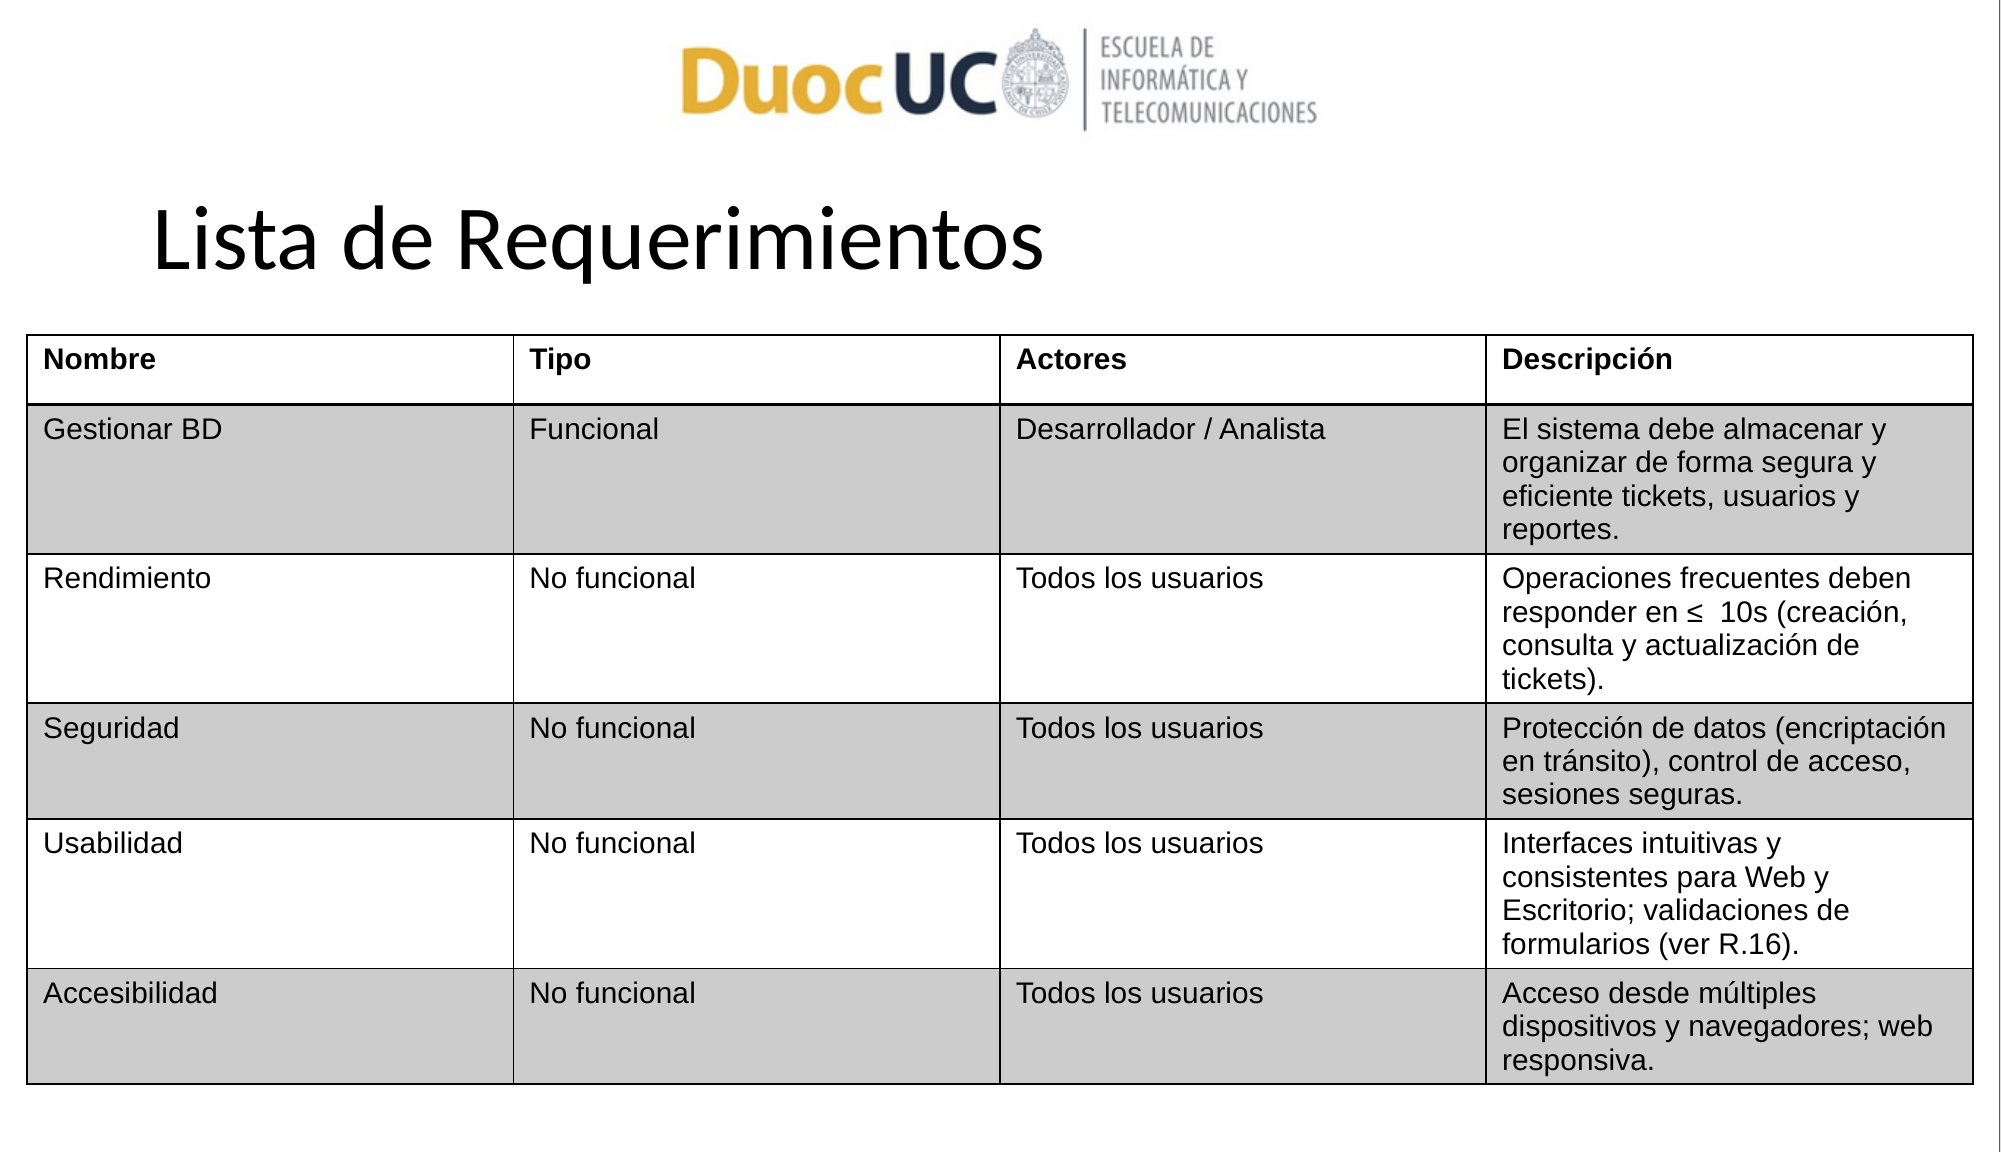

# Lista de Requerimientos
| Nombre | Tipo | Actores | Descripción |
| --- | --- | --- | --- |
| Gestionar BD | Funcional | Desarrollador / Analista | El sistema debe almacenar y organizar de forma segura y eficiente tickets, usuarios y reportes. |
| Rendimiento | No funcional | Todos los usuarios | Operaciones frecuentes deben responder en ≤ 10s (creación, consulta y actualización de tickets). |
| Seguridad | No funcional | Todos los usuarios | Protección de datos (encriptación en tránsito), control de acceso, sesiones seguras. |
| Usabilidad | No funcional | Todos los usuarios | Interfaces intuitivas y consistentes para Web y Escritorio; validaciones de formularios (ver R.16). |
| Accesibilidad | No funcional | Todos los usuarios | Acceso desde múltiples dispositivos y navegadores; web responsiva. |